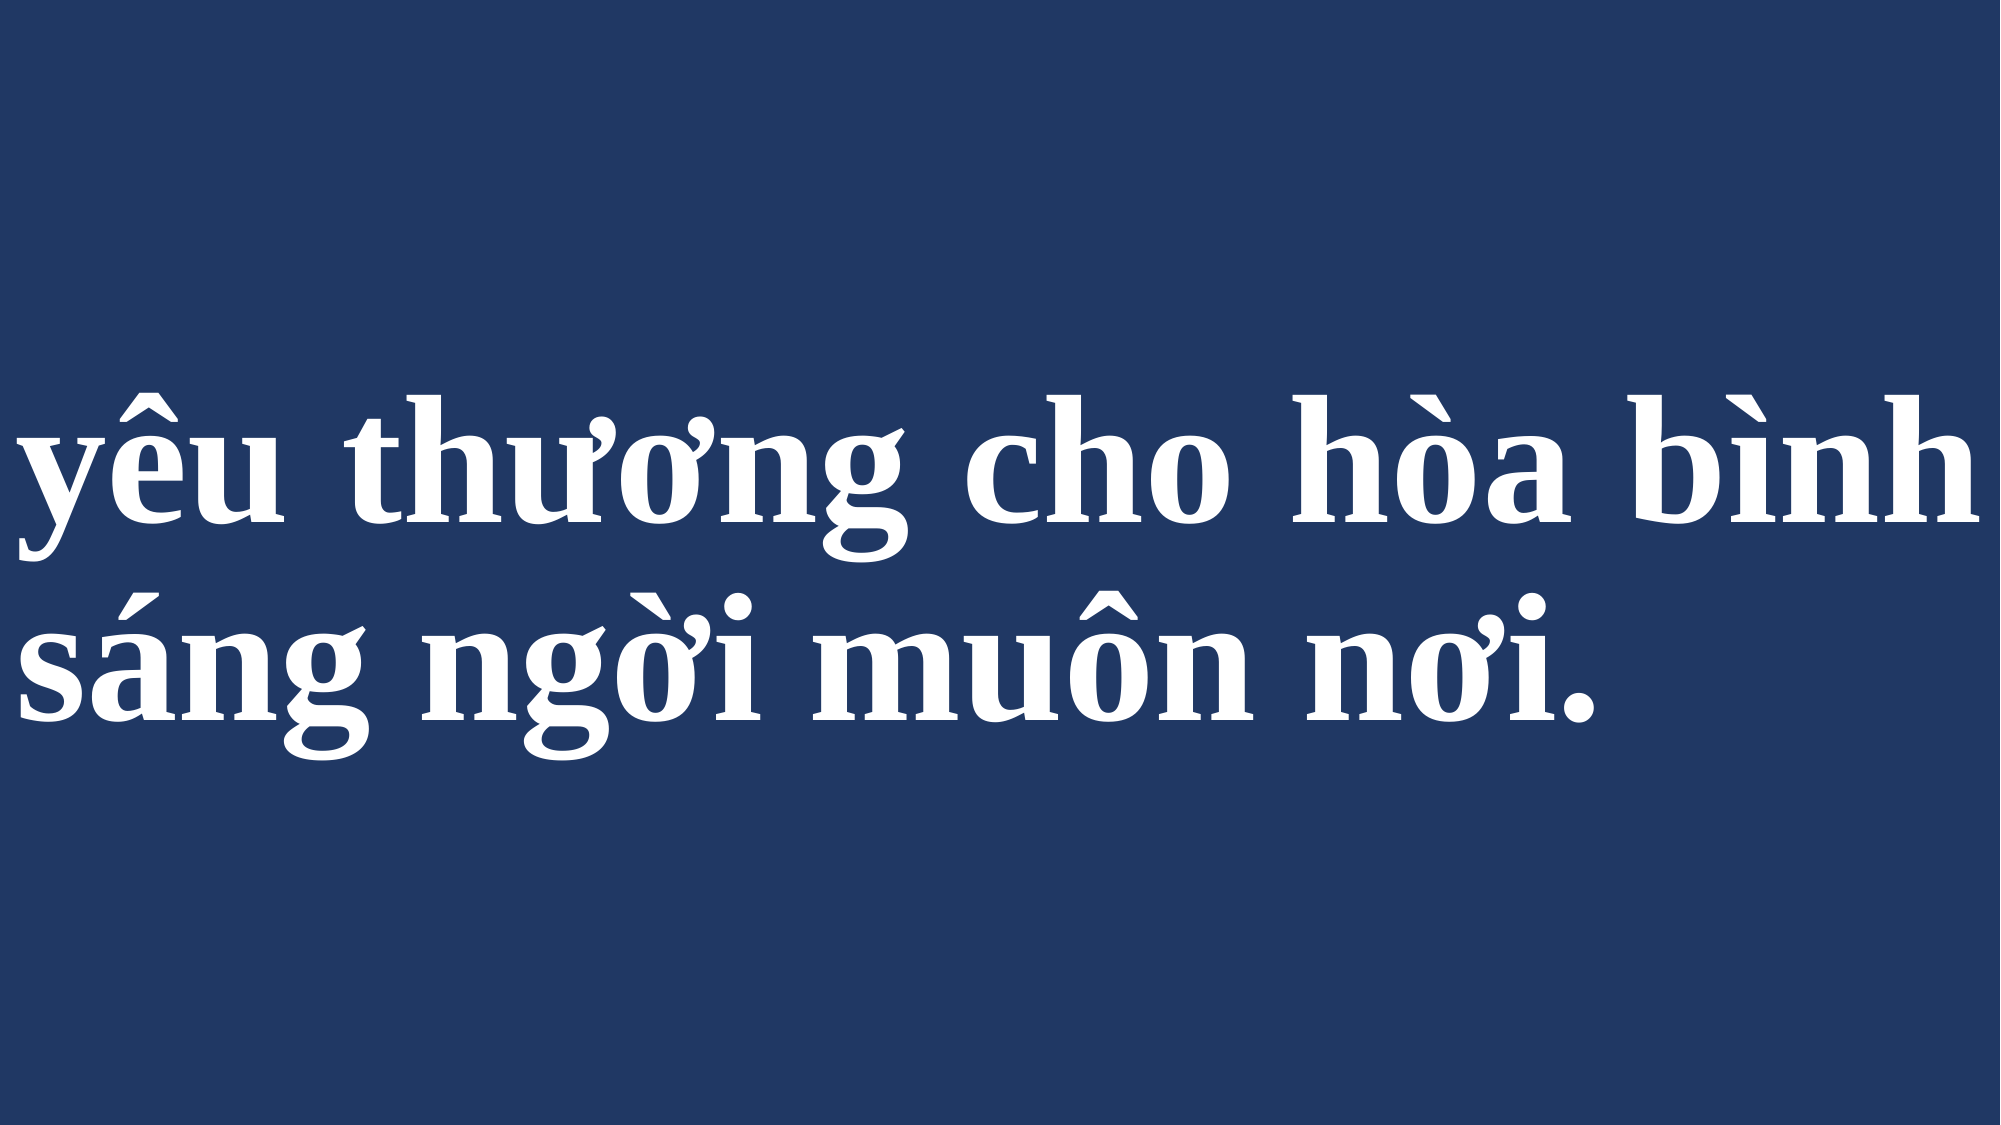

# yêu thương cho hòa bình sáng ngời muôn nơi.